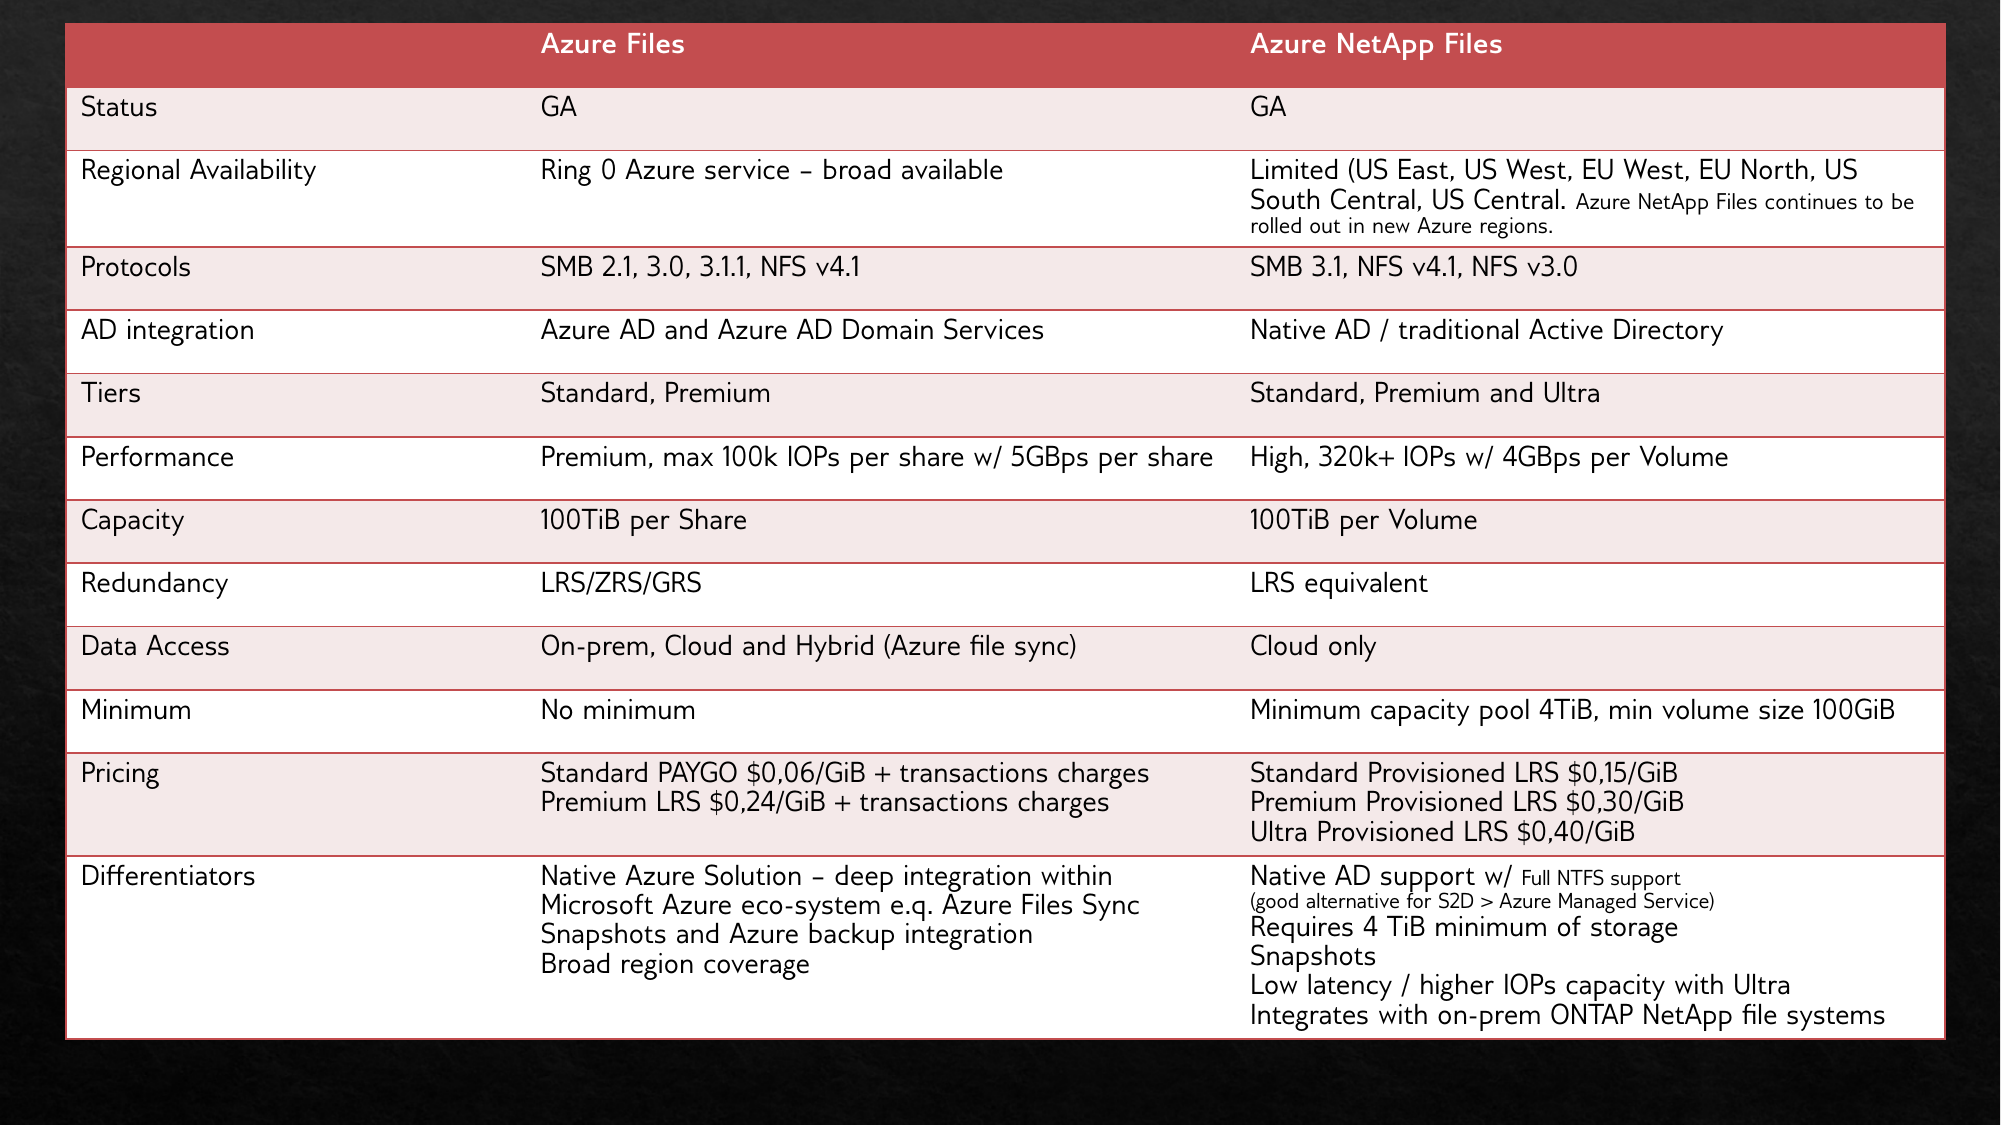

|  | Azure Files | Azure NetApp Files |
| --- | --- | --- |
| Status | GA | GA |
| Regional Availability | Ring 0 Azure service – broad available | Limited (US East, US West, EU West, EU North, US South Central, US Central. Azure NetApp Files continues to be rolled out in new Azure regions. |
| Protocols | SMB 2.1, 3.0, 3.1.1, NFS v4.1 | SMB 3.1, NFS v4.1, NFS v3.0 |
| AD integration | Azure AD and Azure AD Domain Services | Native AD / traditional Active Directory |
| Tiers | Standard, Premium | Standard, Premium and Ultra |
| Performance | Premium, max 100k IOPs per share w/ 5GBps per share | High, 320k+ IOPs w/ 4GBps per Volume |
| Capacity | 100TiB per Share | 100TiB per Volume |
| Redundancy | LRS/ZRS/GRS | LRS equivalent |
| Data Access | On-prem, Cloud and Hybrid (Azure file sync) | Cloud only |
| Minimum | No minimum | Minimum capacity pool 4TiB, min volume size 100GiB |
| Pricing | Standard PAYGO $0,06/GiB + transactions charges Premium LRS $0,24/GiB + transactions charges | Standard Provisioned LRS $0,15/GiB Premium Provisioned LRS $0,30/GiB Ultra Provisioned LRS $0,40/GiB |
| Differentiators | Native Azure Solution – deep integration within Microsoft Azure eco-system e.q. Azure Files Sync Snapshots and Azure backup integration Broad region coverage | Native AD support w/ Full NTFS support (good alternative for S2D > Azure Managed Service) Requires 4 TiB minimum of storage Snapshots Low latency / higher IOPs capacity with Ultra Integrates with on-prem ONTAP NetApp file systems |